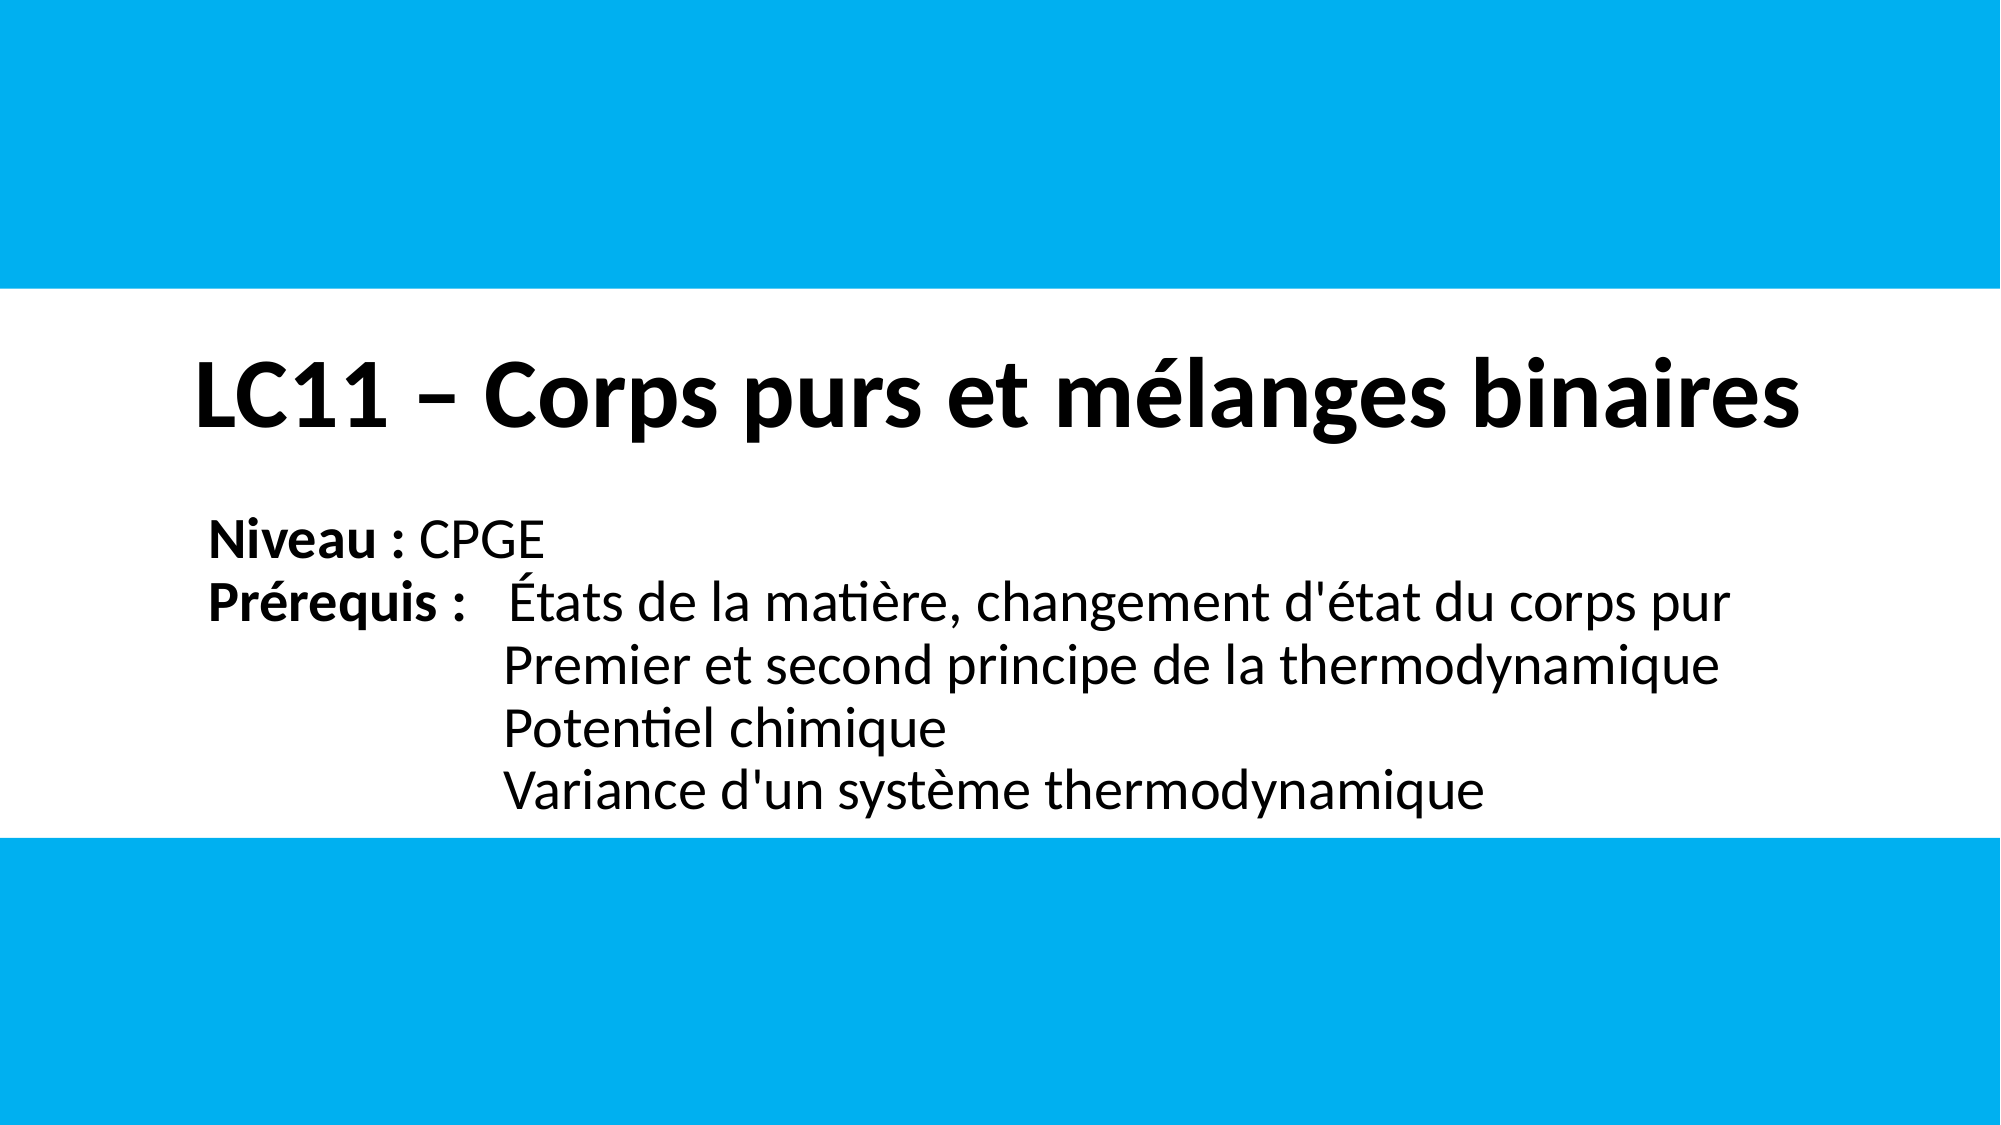

# LC11 – Corps purs et mélanges binaires
Niveau : CPGE
Prérequis : 	États de la matière, changement d'état du corps pur
Premier et second principe de la thermodynamique
Potentiel chimique
Variance d'un système thermodynamique